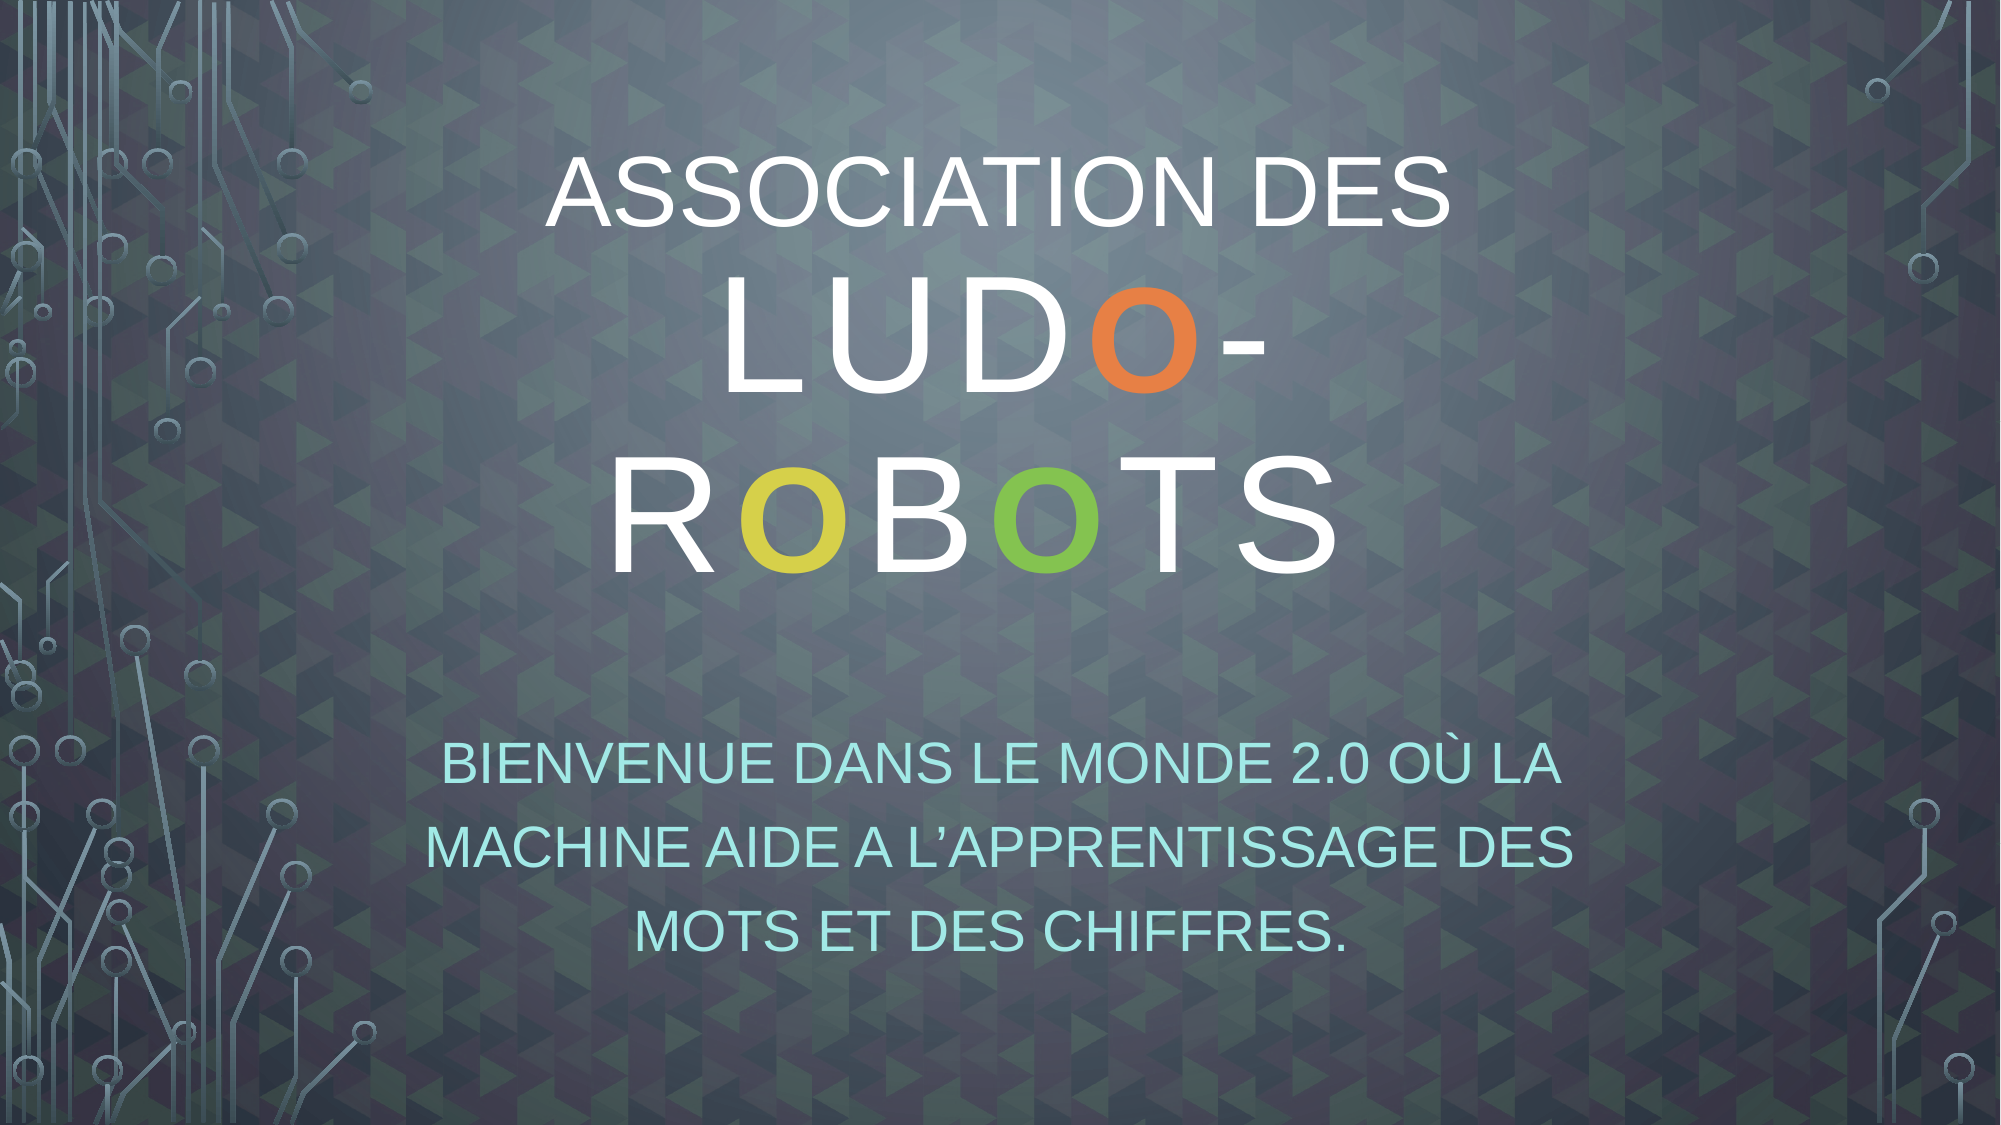

# Association des Ludo-Robots
Bienvenue dans le monde 2.0 où la machine aide a l’apprentissage des mots et des chiffres.